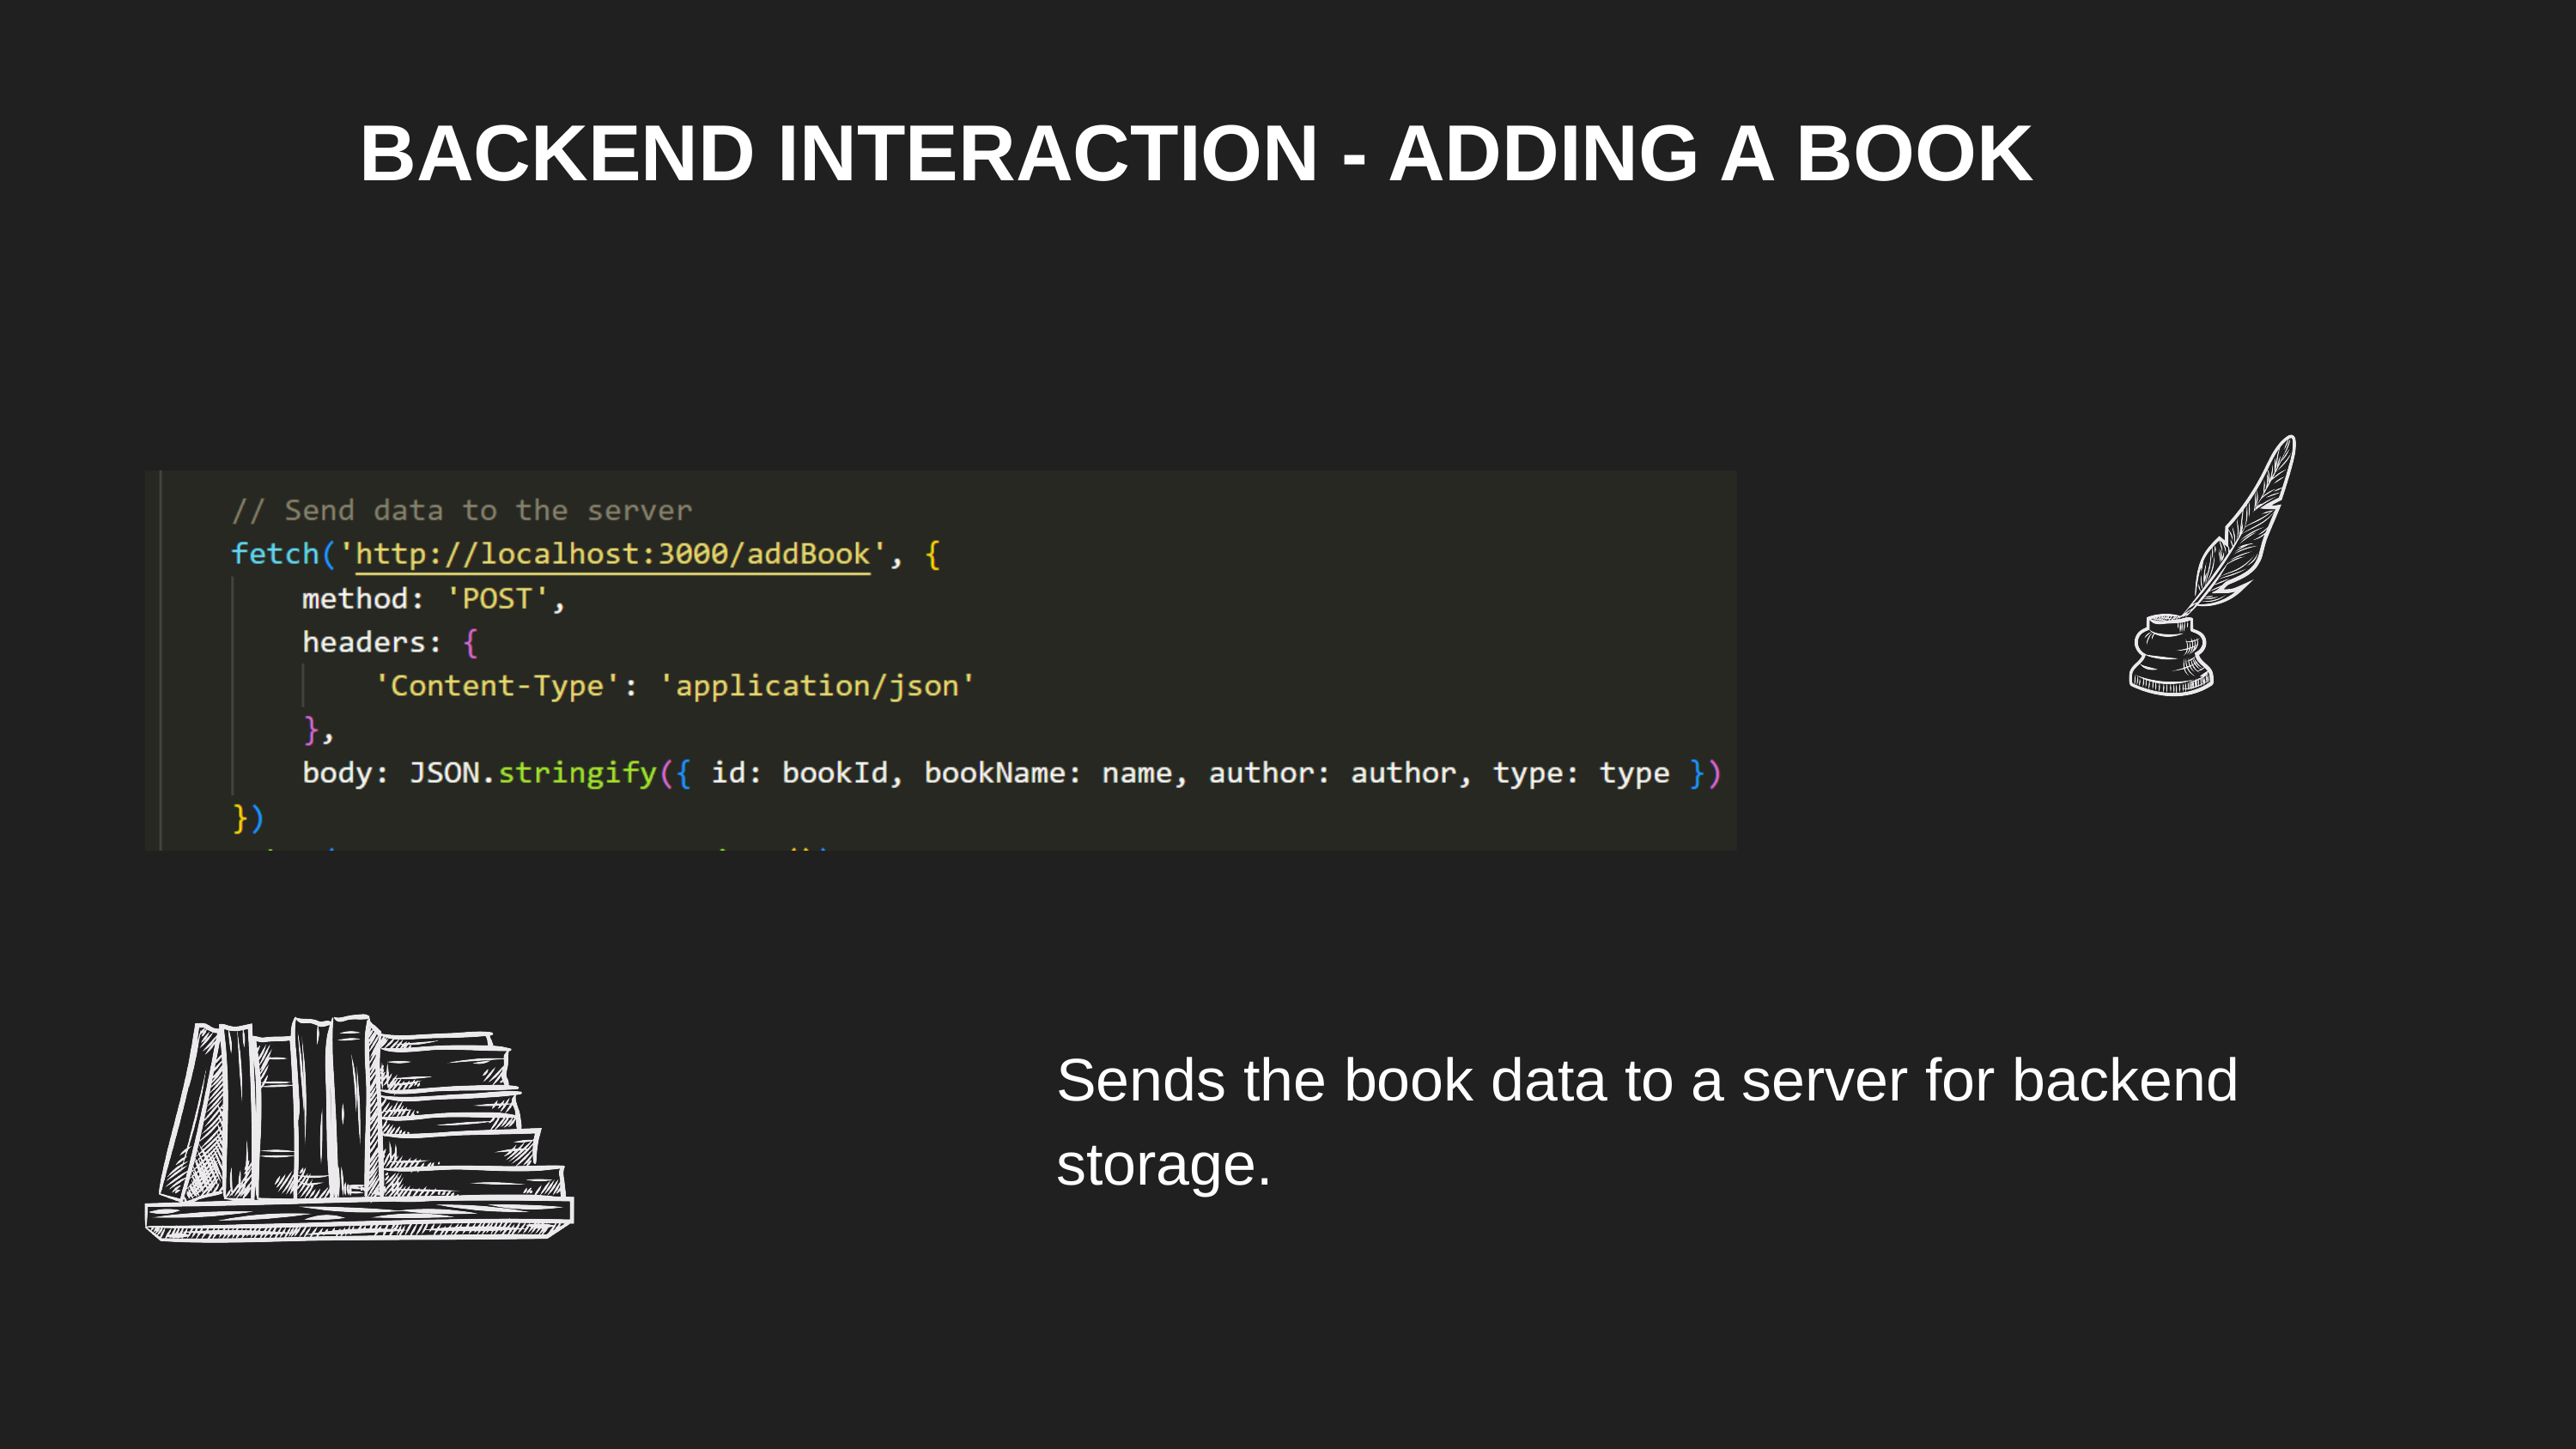

BACKEND INTERACTION - ADDING A BOOK

Sends the book data to a server for backend storage.